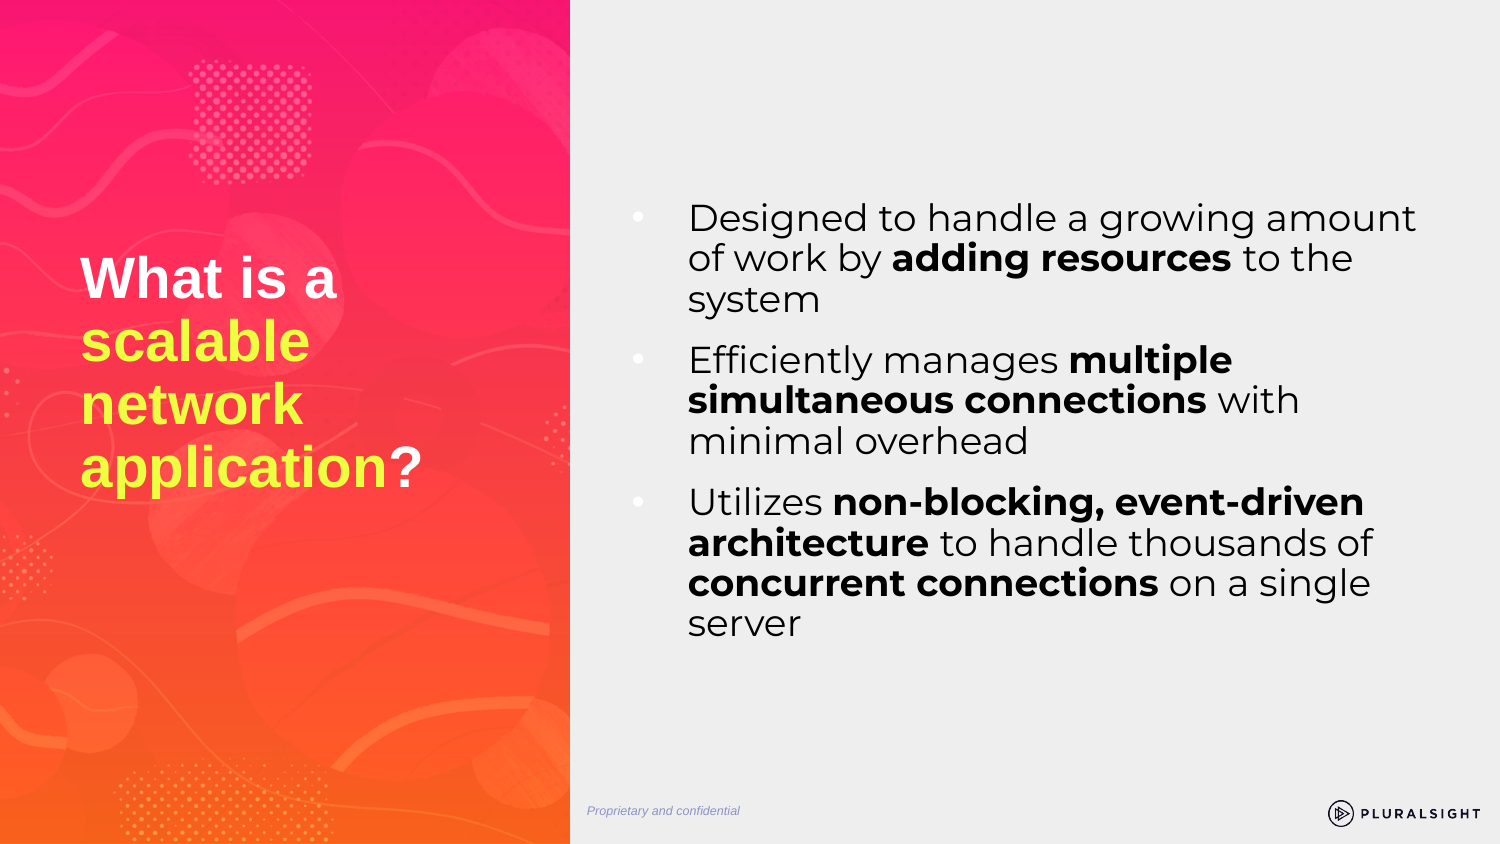

Designed to handle a growing amount of work by adding resources to the system
Efficiently manages multiple simultaneous connections with minimal overhead
Utilizes non-blocking, event-driven architecture to handle thousands of concurrent connections on a single server
# What is a scalable network application?